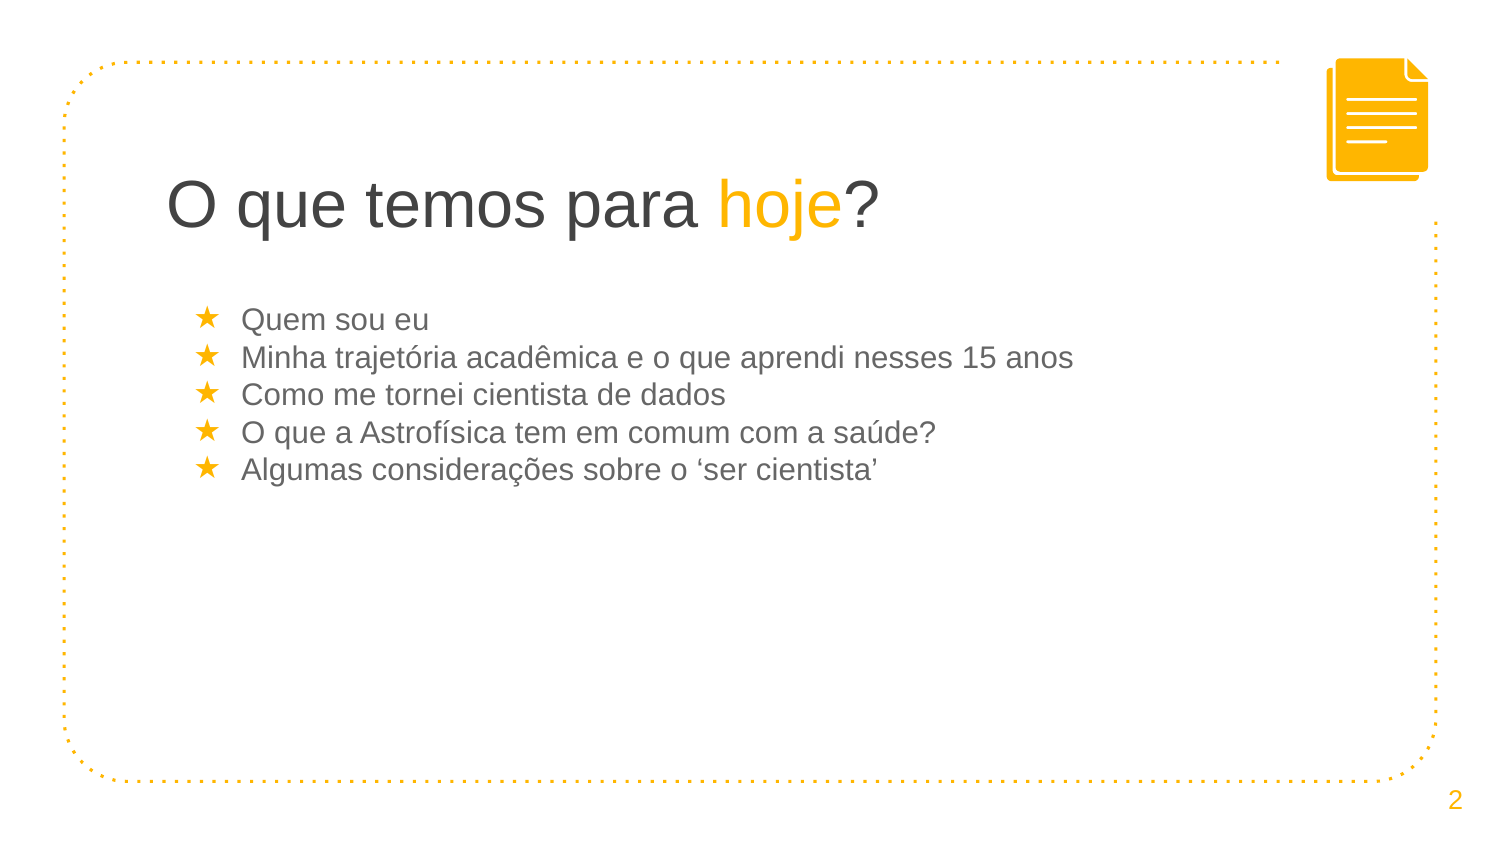

# O que temos para hoje?
Quem sou eu
Minha trajetória acadêmica e o que aprendi nesses 15 anos
Como me tornei cientista de dados
O que a Astrofísica tem em comum com a saúde?
Algumas considerações sobre o ‘ser cientista’
2